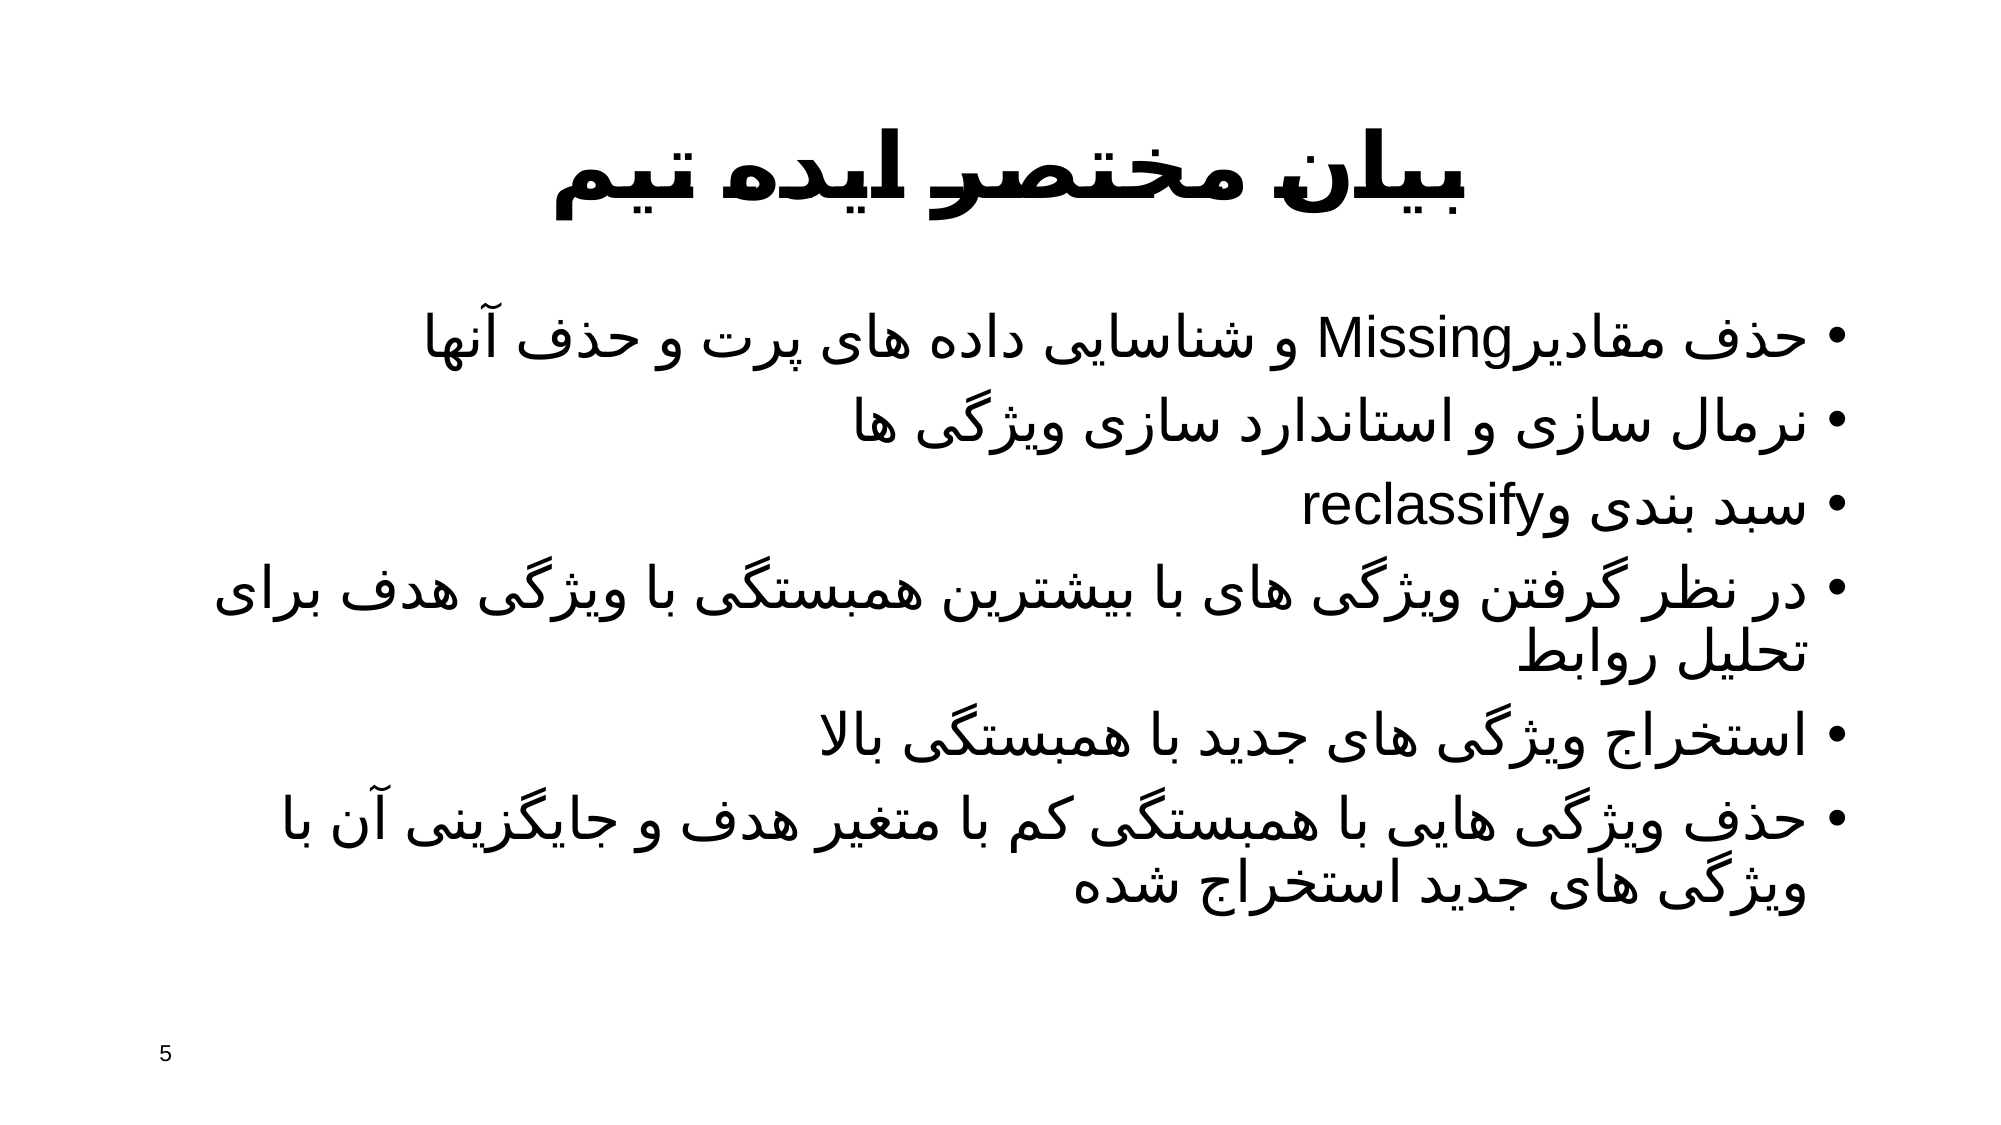

# بیان مختصر ایده تیم
حذف مقادیرMissing و شناسایی داده های پرت و حذف آنها
نرمال سازی و استاندارد سازی ویژگی ها
سبد بندی وreclassify
در نظر گرفتن ویژگی های با بیشترین همبستگی با ویژگی هدف برای تحلیل روابط
استخراج ویژگی های جدید با همبستگی بالا
حذف ویژگی هایی با همبستگی کم با متغیر هدف و جایگزینی آن با ویژگی های جدید استخراج شده
5